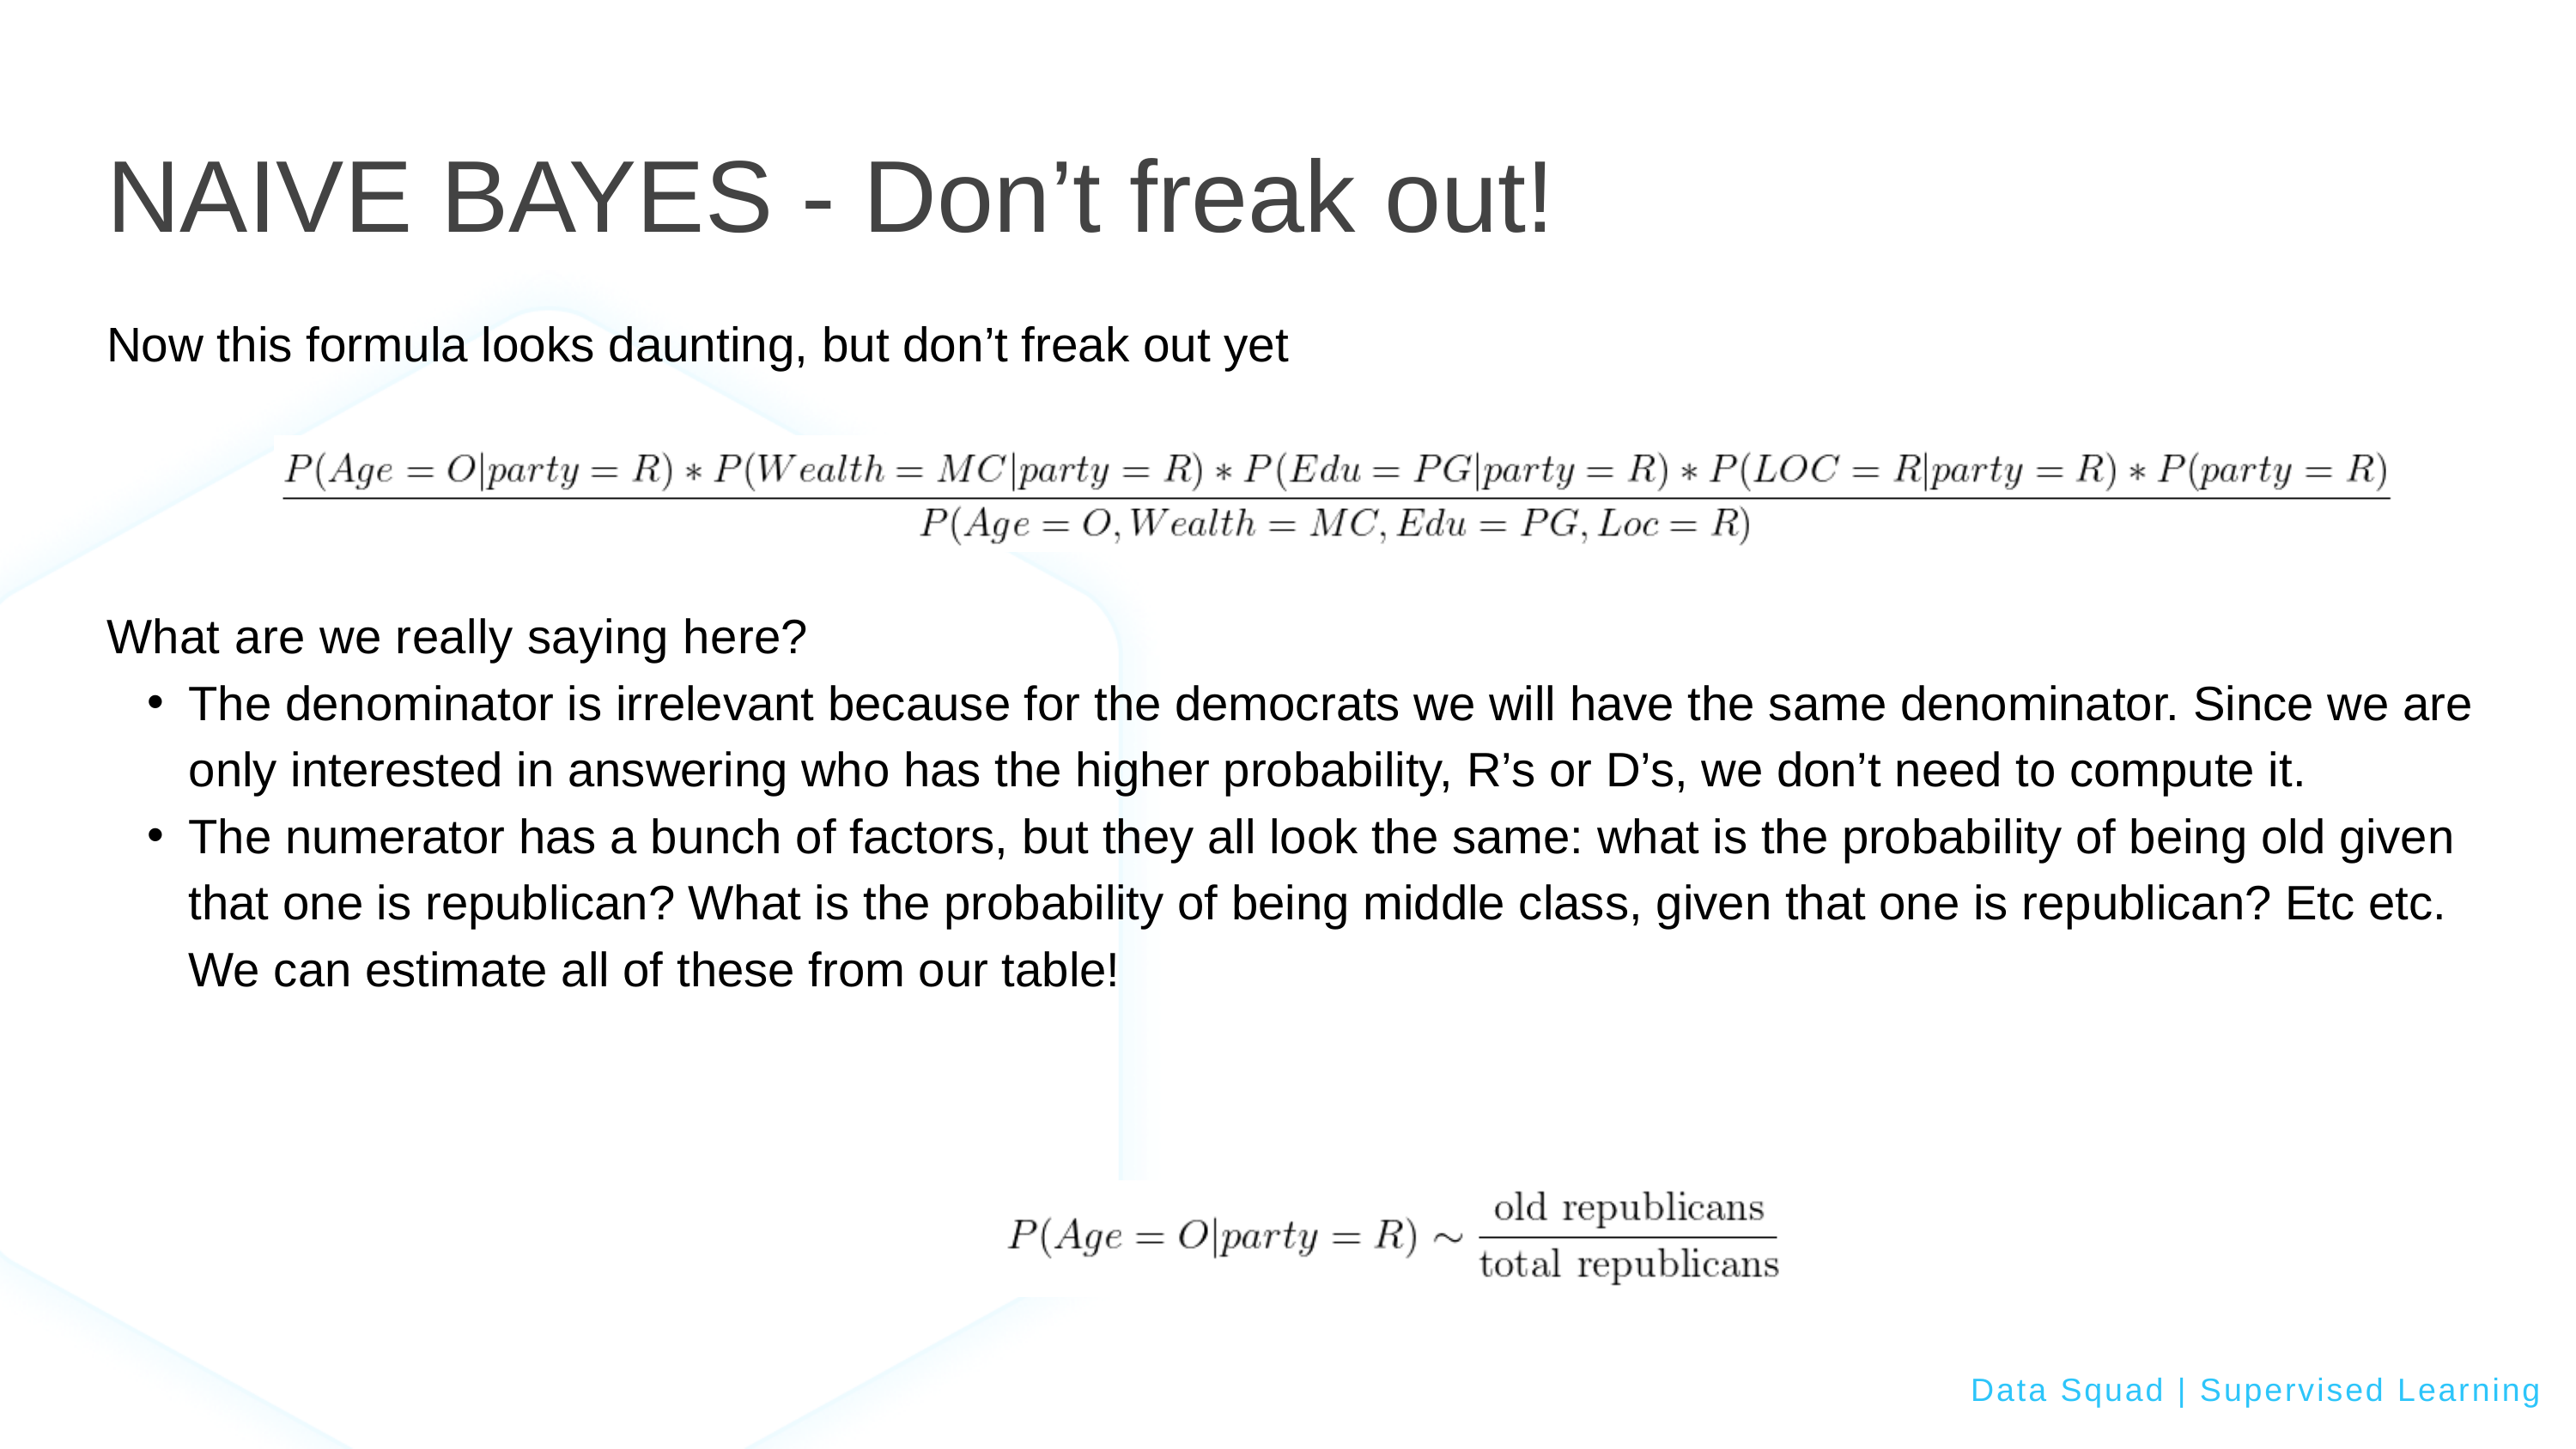

NAIVE BAYES - Don’t freak out!
Now this formula looks daunting, but don’t freak out yet

What are we really saying here?
The denominator is irrelevant because for the democrats we will have the same denominator. Since we are only interested in answering who has the higher probability, R’s or D’s, we don’t need to compute it.
The numerator has a bunch of factors, but they all look the same: what is the probability of being old given that one is republican? What is the probability of being middle class, given that one is republican? Etc etc. We can estimate all of these from our table!

Data Squad | Supervised Learning